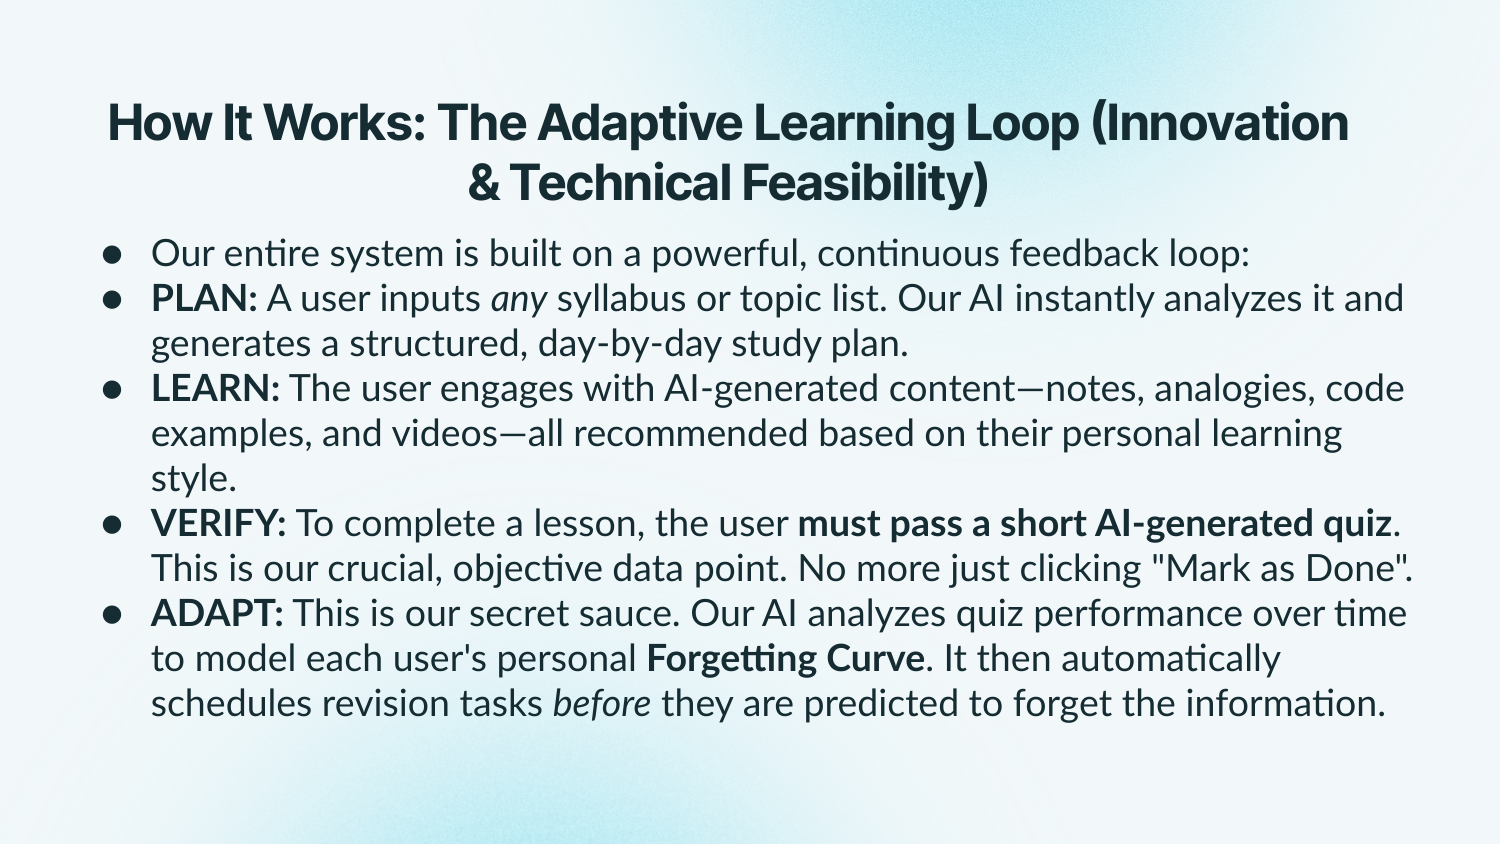

# How It Works: The Adaptive Learning Loop (Innovation & Technical Feasibility)
Our entire system is built on a powerful, continuous feedback loop:
PLAN: A user inputs any syllabus or topic list. Our AI instantly analyzes it and generates a structured, day-by-day study plan.
LEARN: The user engages with AI-generated content—notes, analogies, code examples, and videos—all recommended based on their personal learning style.
VERIFY: To complete a lesson, the user must pass a short AI-generated quiz. This is our crucial, objective data point. No more just clicking "Mark as Done".
ADAPT: This is our secret sauce. Our AI analyzes quiz performance over time to model each user's personal Forgetting Curve. It then automatically schedules revision tasks before they are predicted to forget the information.